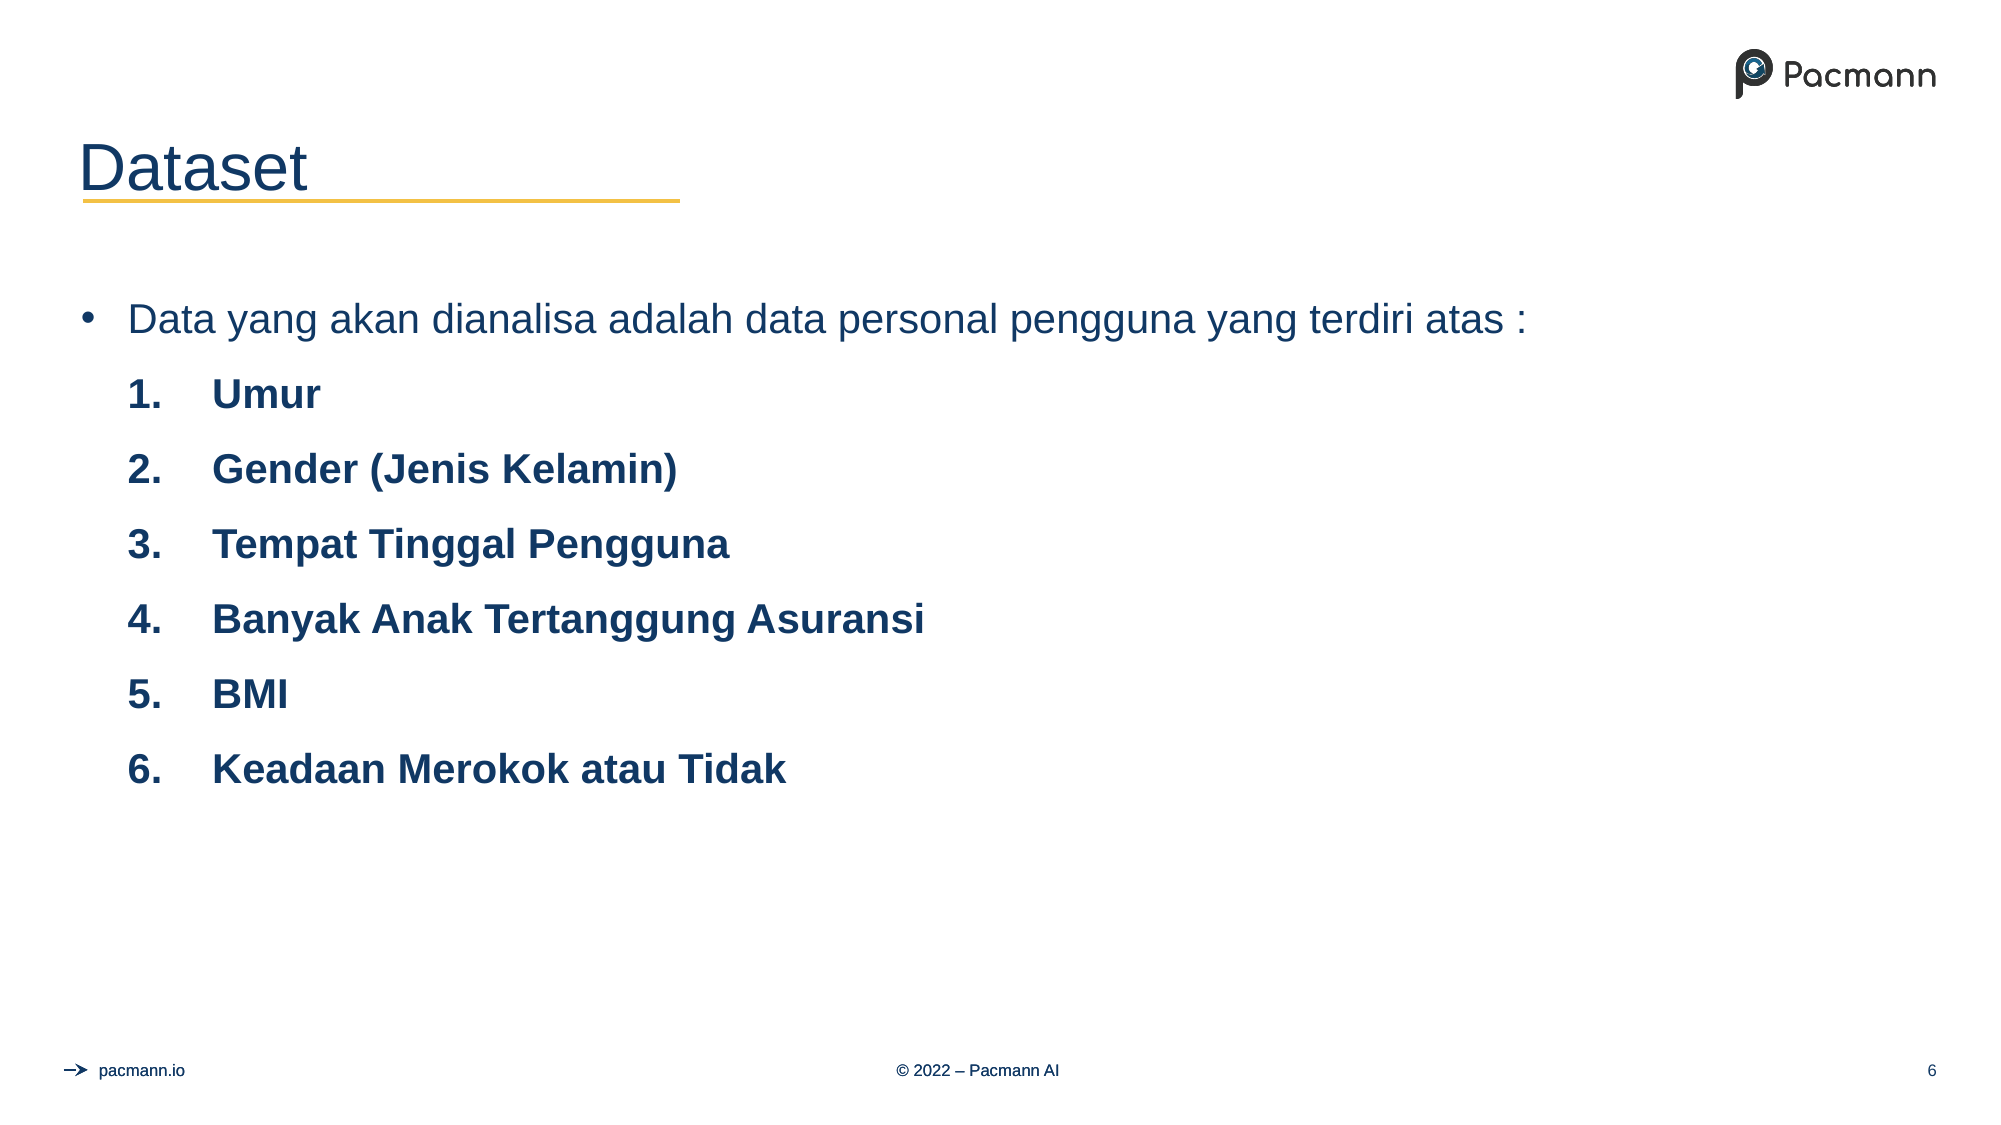

# Dataset
Data yang akan dianalisa adalah data personal pengguna yang terdiri atas :
Umur
Gender (Jenis Kelamin)
Tempat Tinggal Pengguna
Banyak Anak Tertanggung Asuransi
BMI
Keadaan Merokok atau Tidak